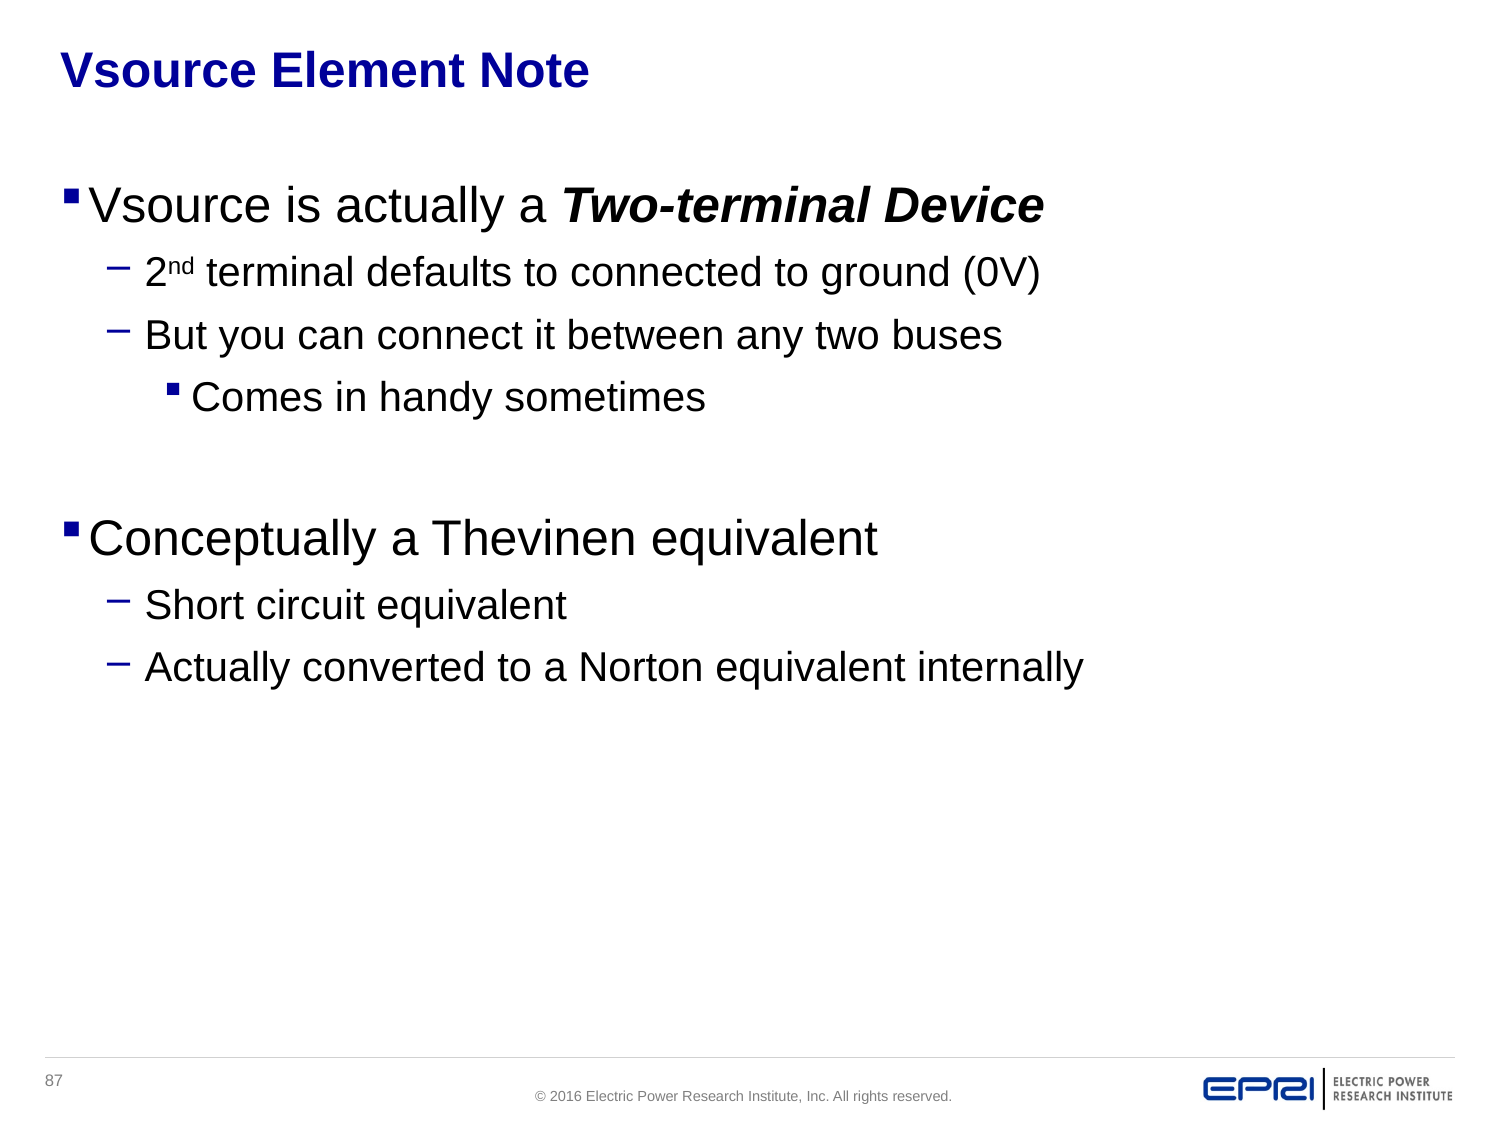

# Vsource Element Note
Vsource is actually a Two-terminal Device
2nd terminal defaults to connected to ground (0V)
But you can connect it between any two buses
Comes in handy sometimes

Conceptually a Thevinen equivalent
Short circuit equivalent
Actually converted to a Norton equivalent internally